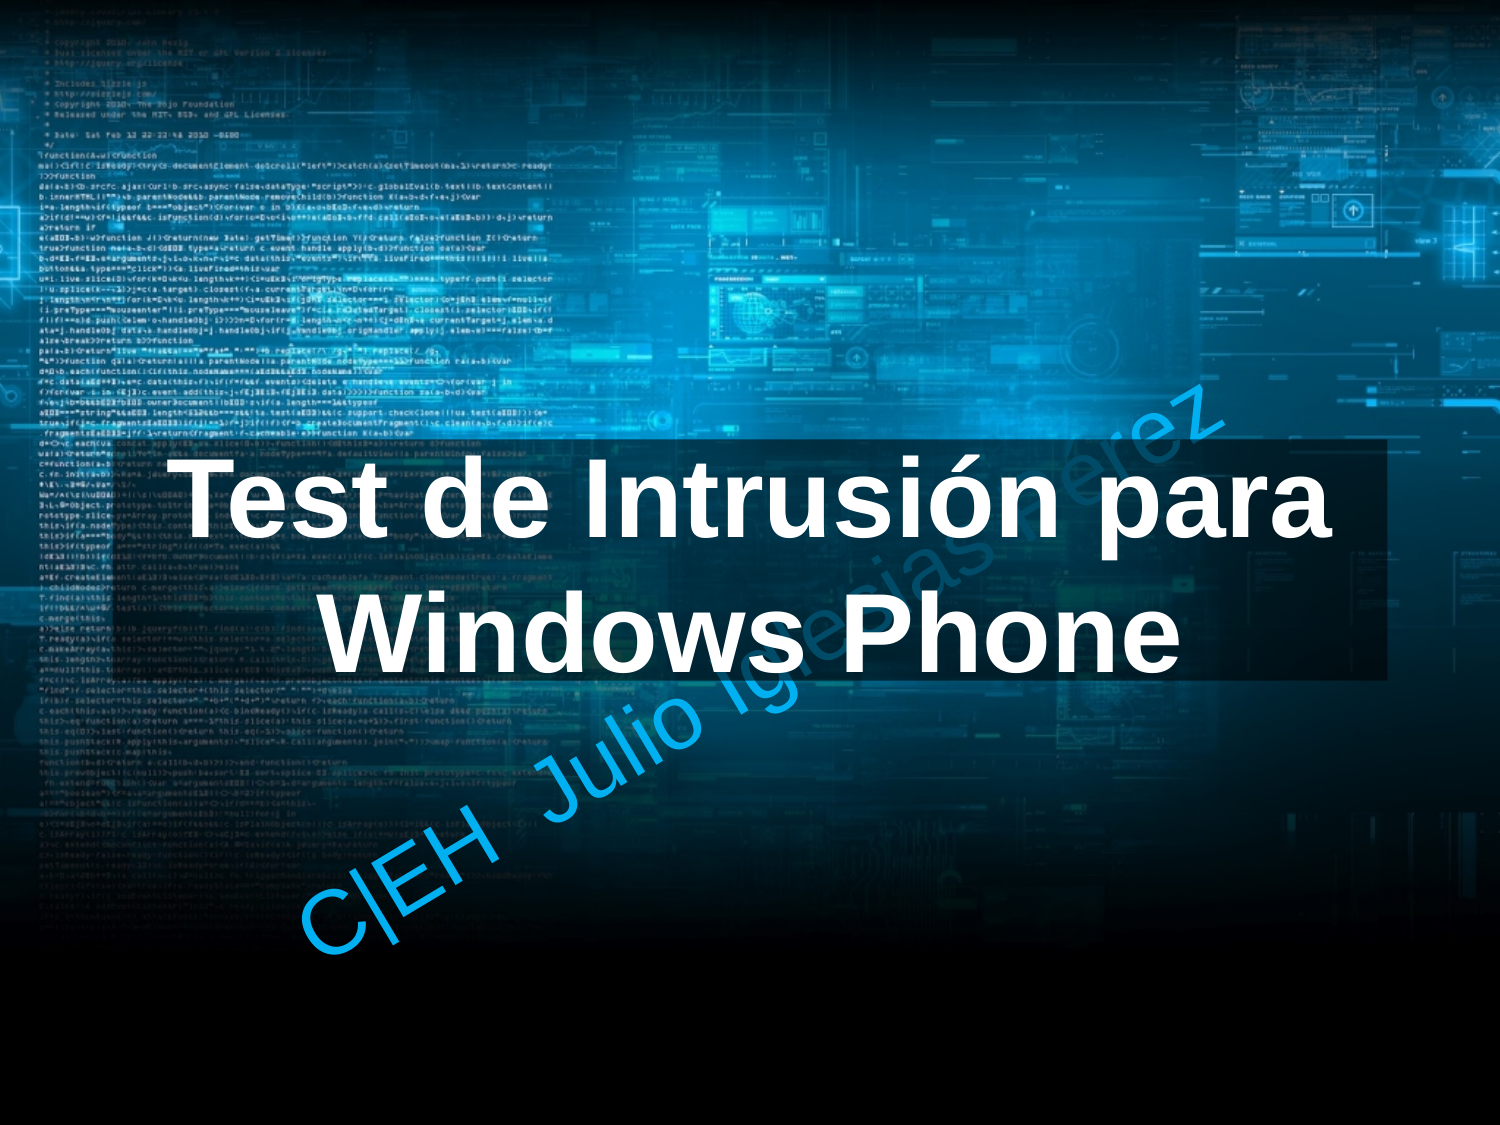

# Test de Intrusión para Windows Phone
C|EH  Julio Iglesias Pérez